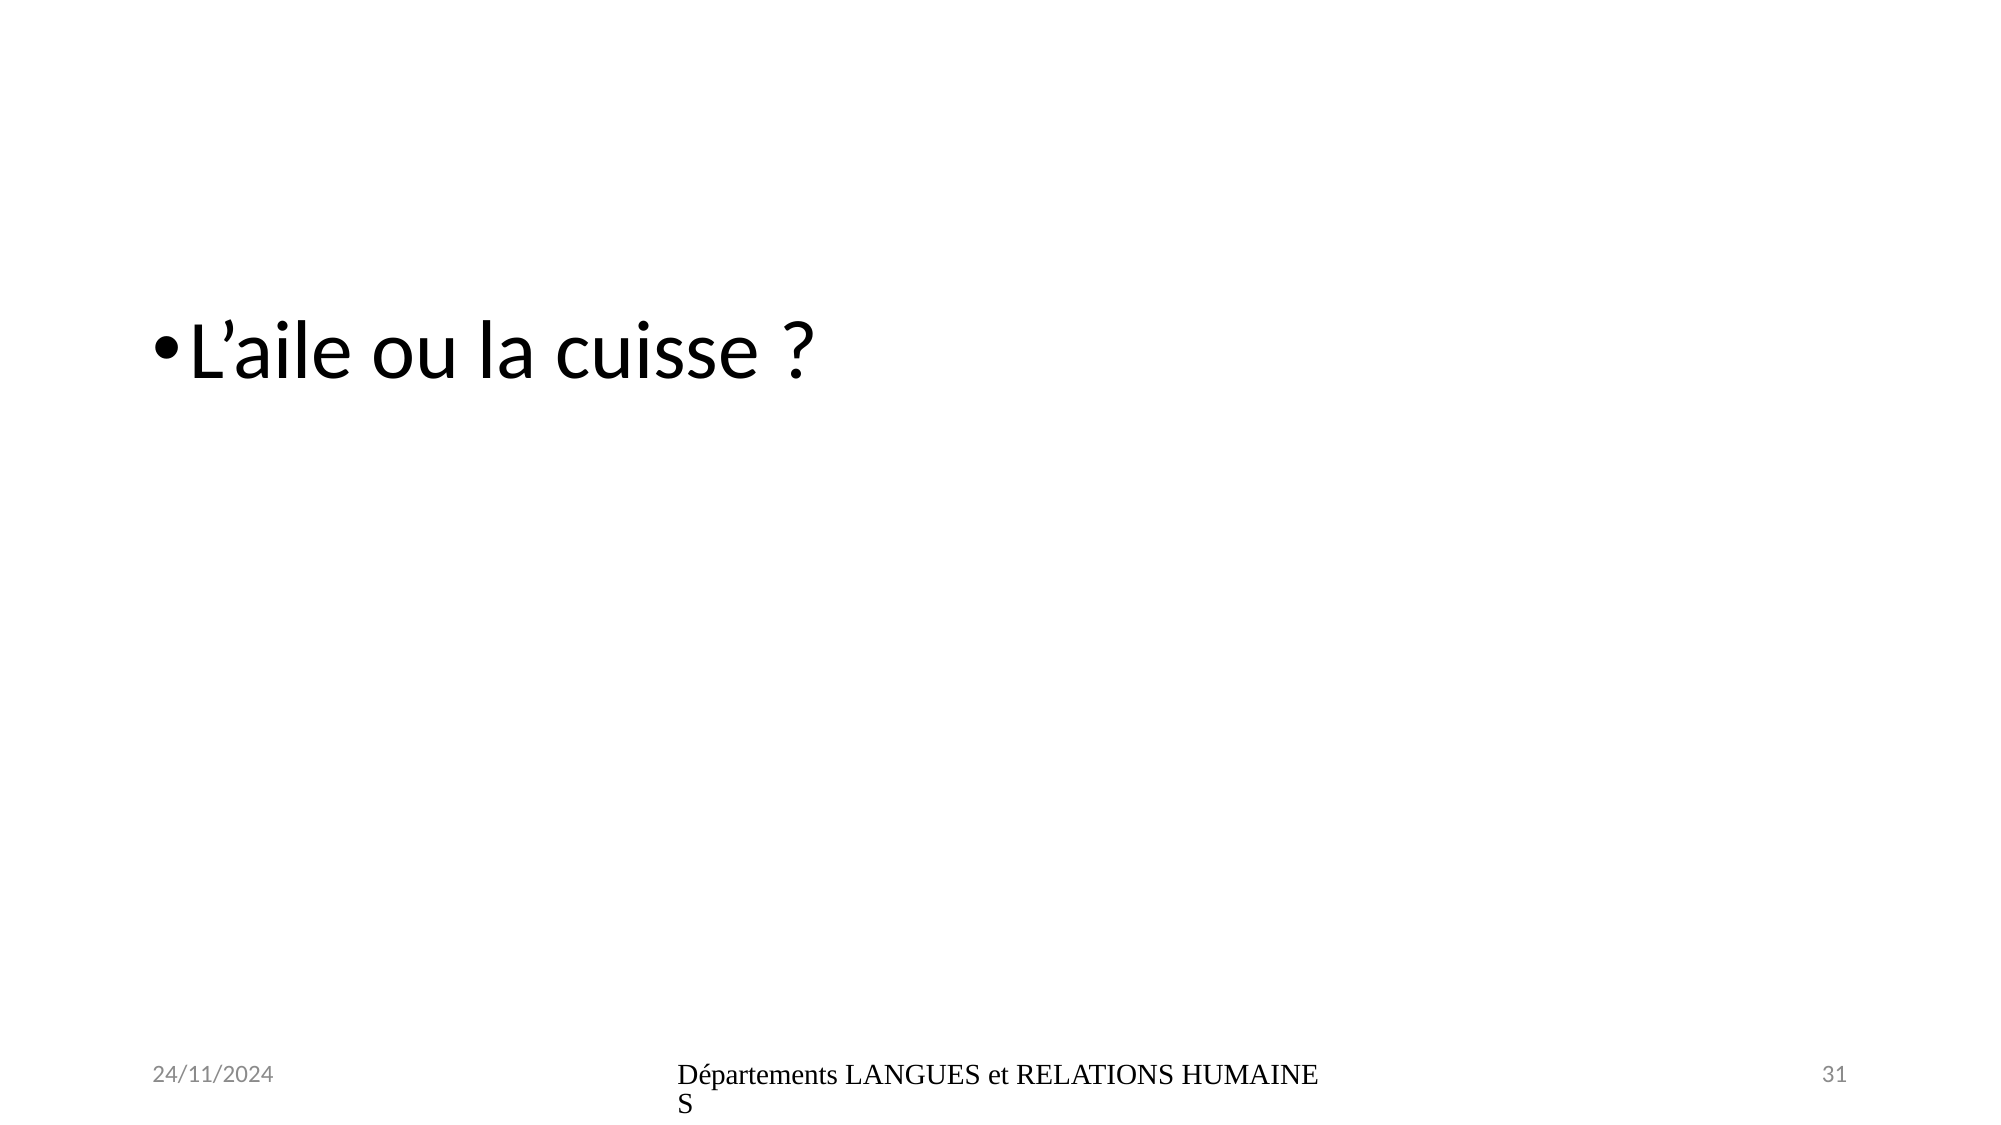

#
L’aile ou la cuisse ?
24/11/2024
Départements LANGUES et RELATIONS HUMAINES
31